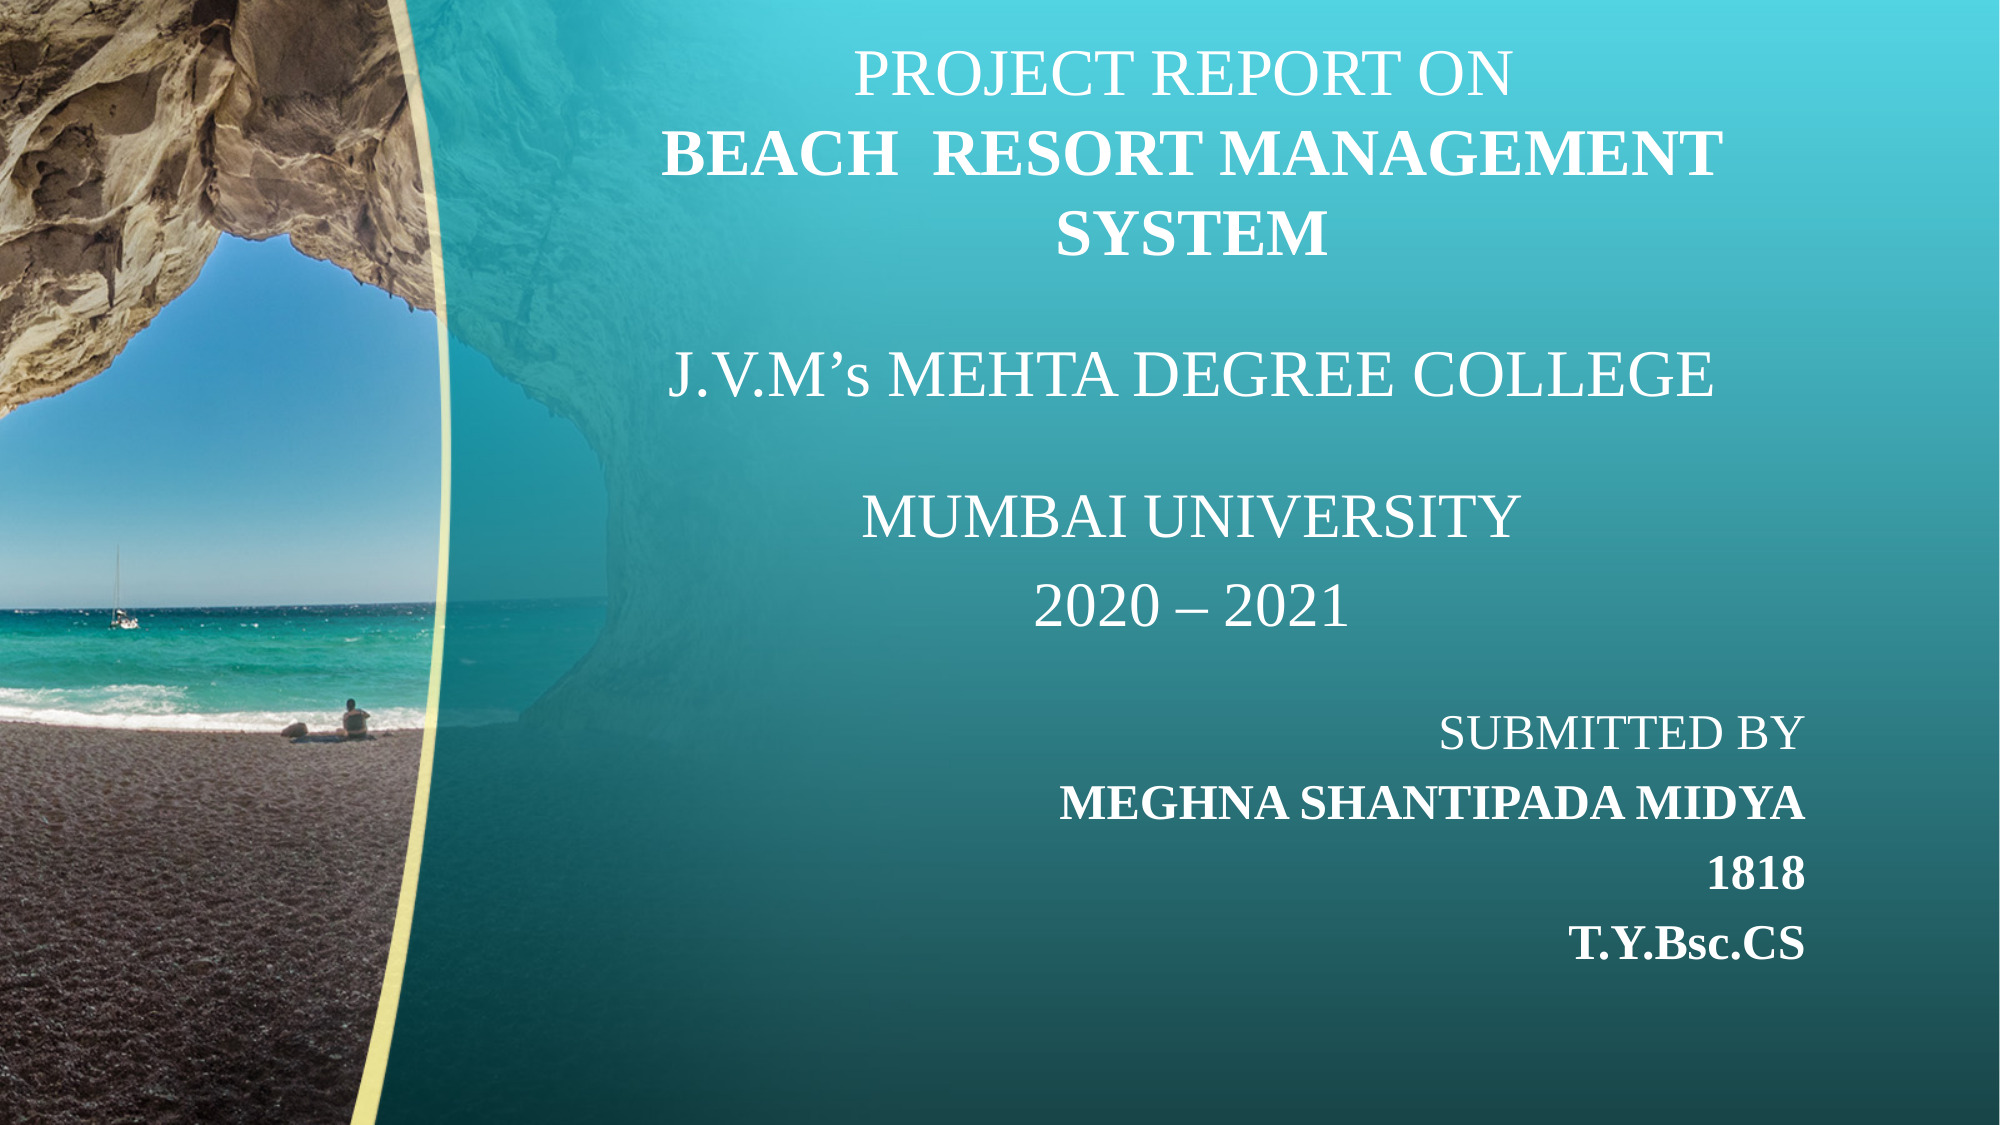

# PROJECT REPORT ON BEACH  RESORT MANAGEMENT SYSTEM
J.V.M’s MEHTA DEGREE COLLEGE
MUMBAI UNIVERSITY
2020 – 2021
SUBMITTED BY
MEGHNA SHANTIPADA MIDYA
1818
T.Y.Bsc.CS